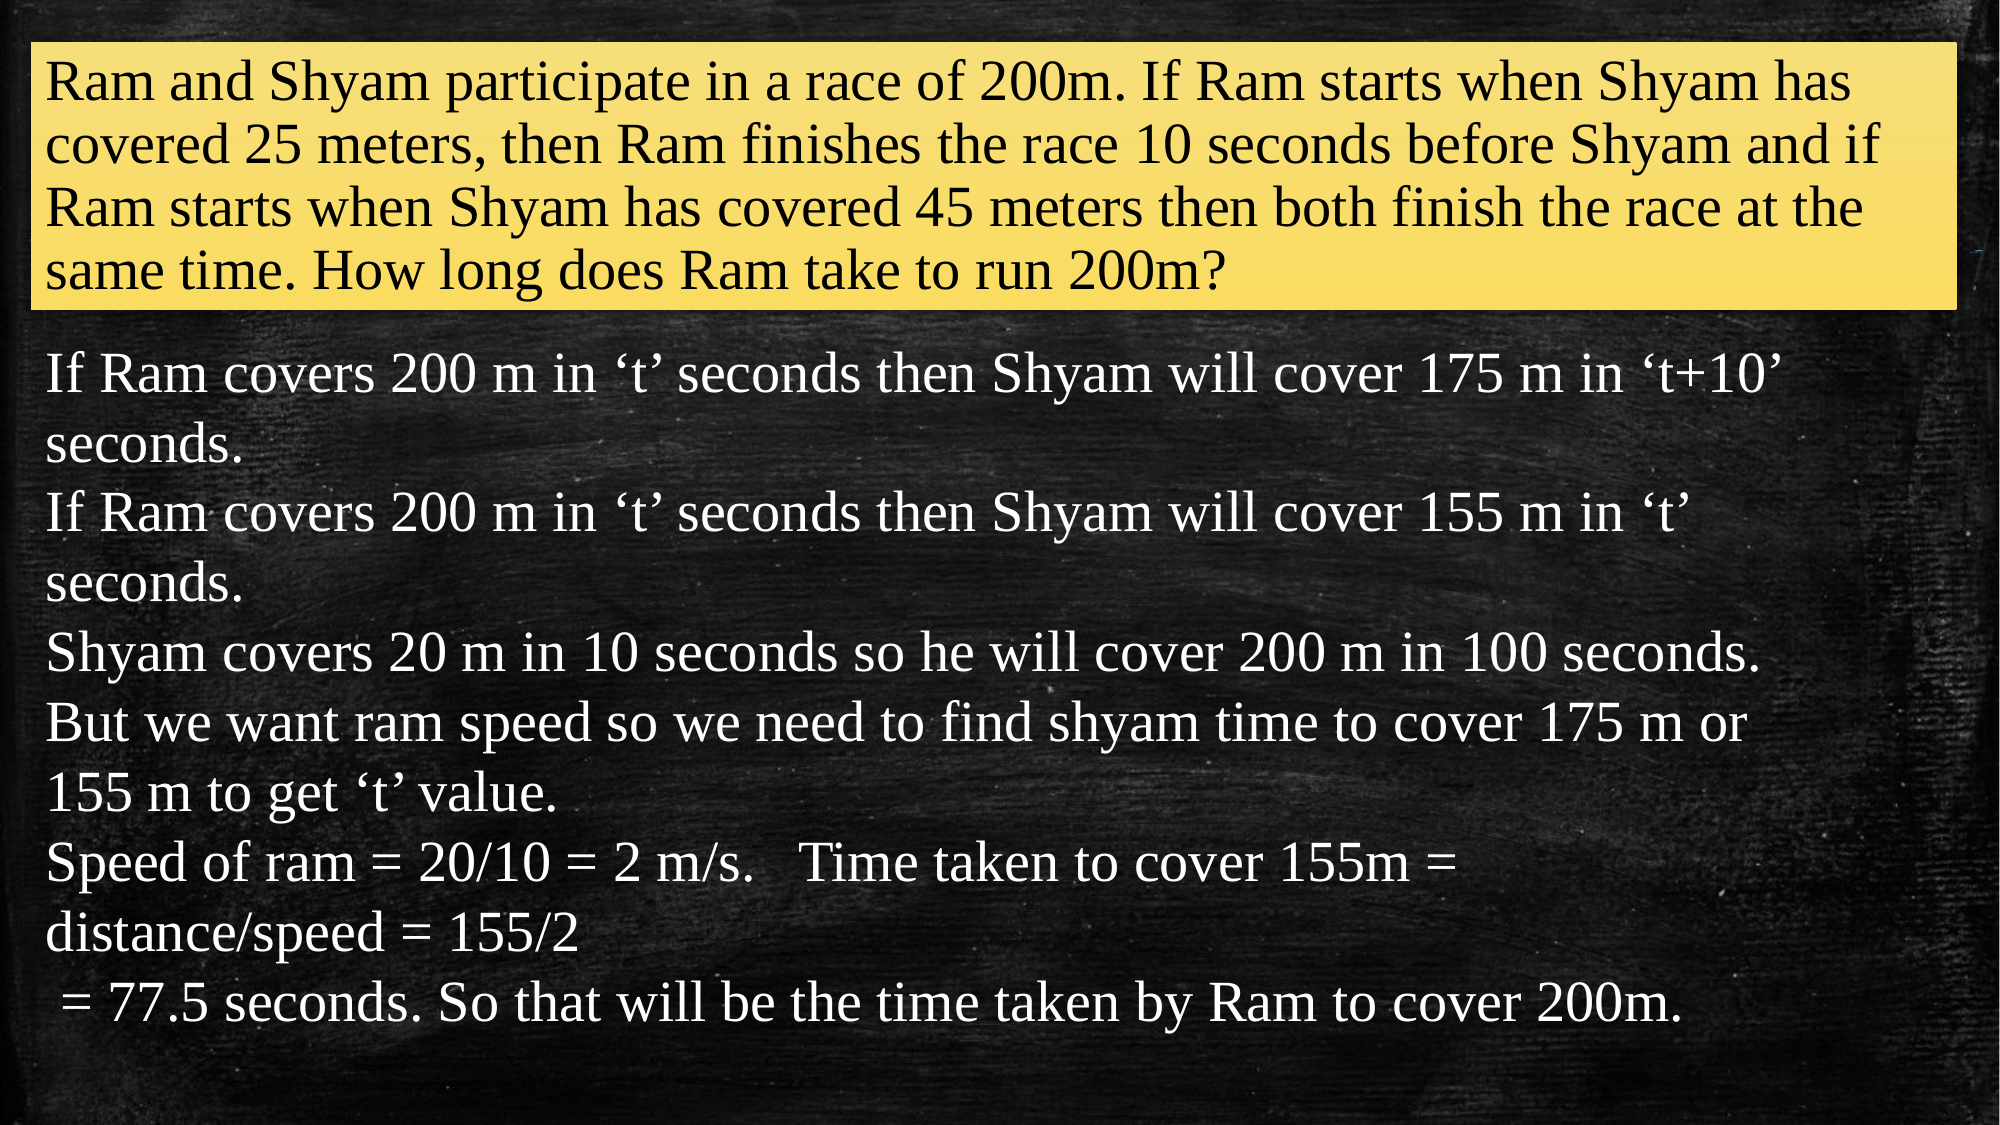

Ram and Shyam participate in a race of 200m. If Ram starts when Shyam has covered 25 meters, then Ram finishes the race 10 seconds before Shyam and if Ram starts when Shyam has covered 45 meters then both finish the race at the same time. How long does Ram take to run 200m?
If Ram covers 200 m in ‘t’ seconds then Shyam will cover 175 m in ‘t+10’ seconds.
If Ram covers 200 m in ‘t’ seconds then Shyam will cover 155 m in ‘t’ seconds.
Shyam covers 20 m in 10 seconds so he will cover 200 m in 100 seconds.
But we want ram speed so we need to find shyam time to cover 175 m or 155 m to get ‘t’ value.
Speed of ram = 20/10 = 2 m/s.   Time taken to cover 155m = distance/speed = 155/2
 = 77.5 seconds. So that will be the time taken by Ram to cover 200m.